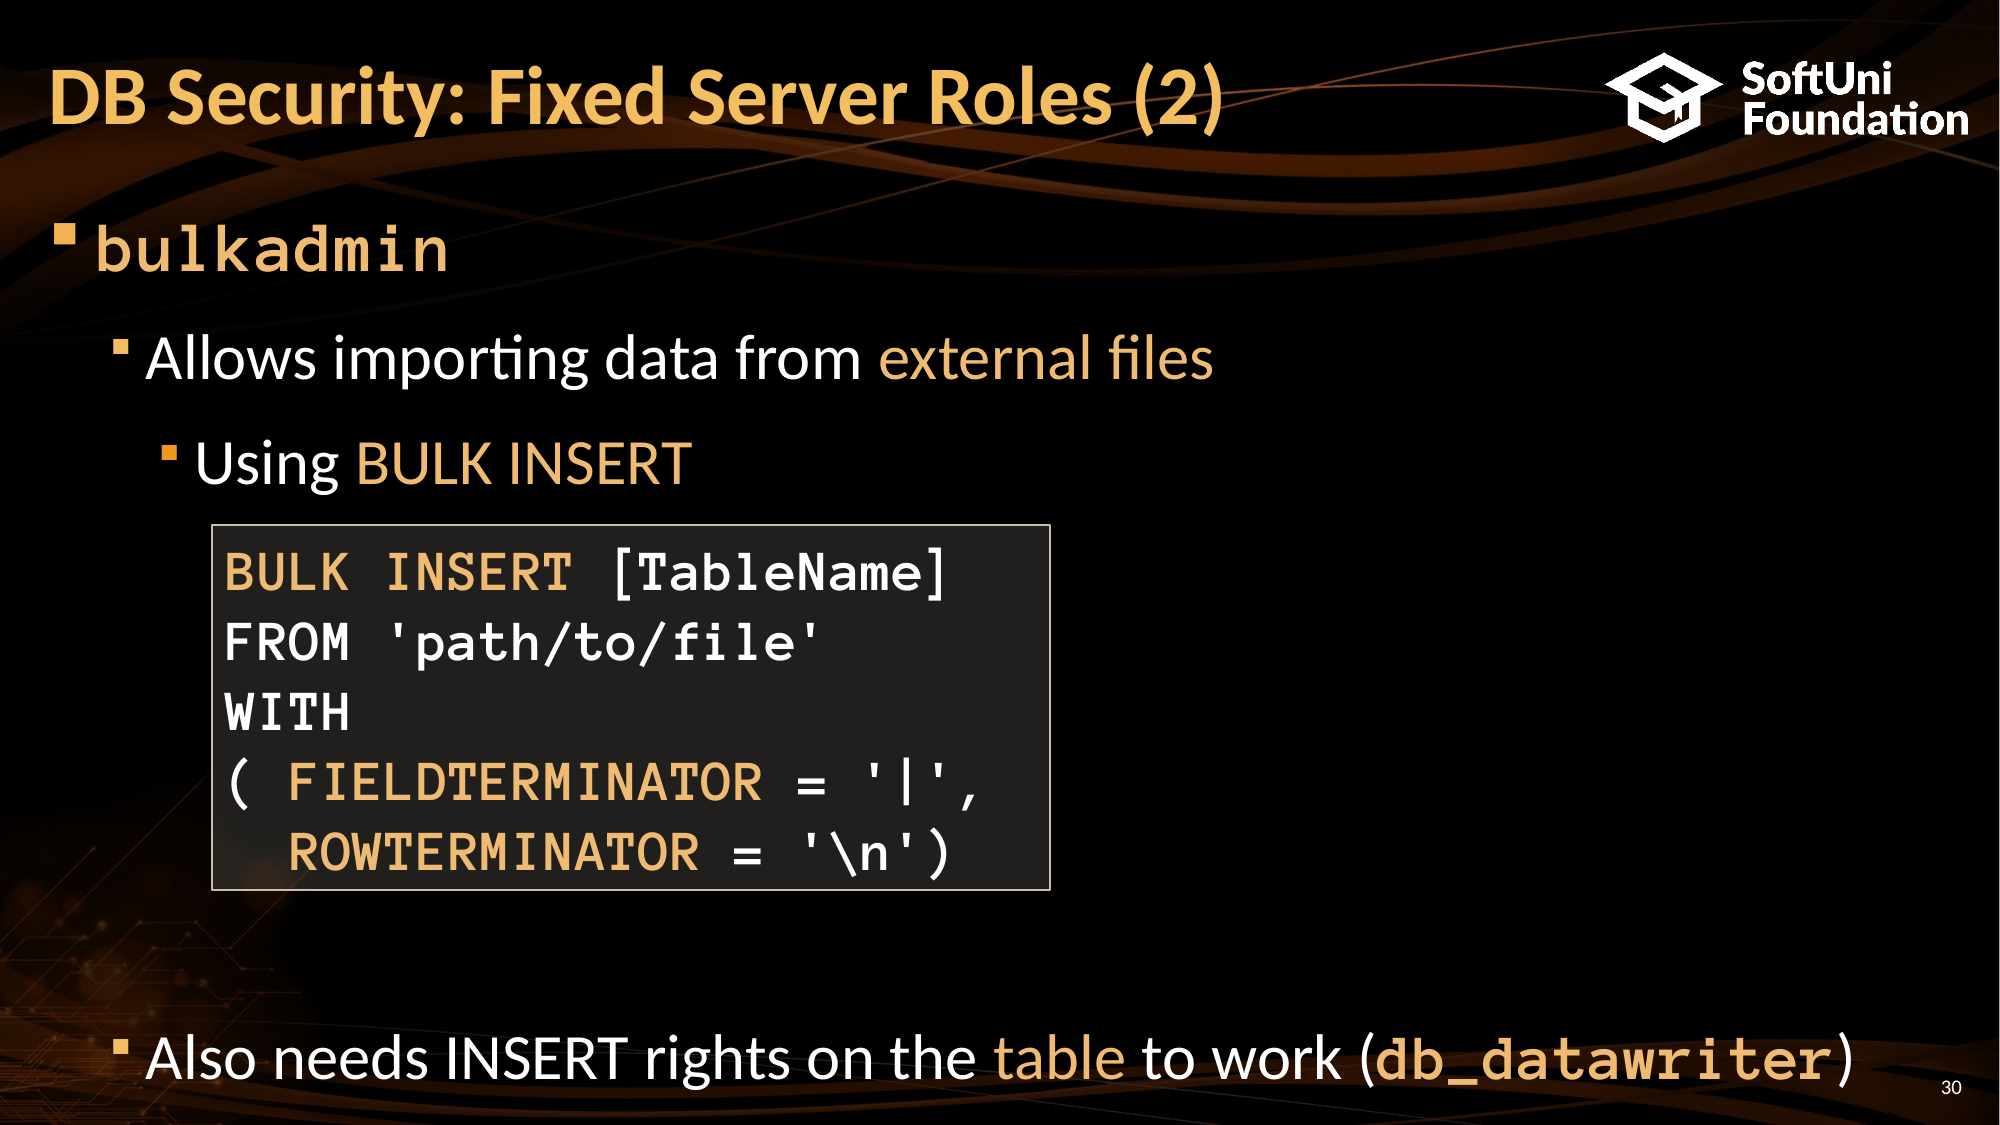

# DB Security: Fixed Server Roles (2)
bulkadmin
Allows importing data from external files
Using BULK INSERT
Also needs INSERT rights on the table to work (db_datawriter)
BULK INSERT [TableName]
FROM 'path/to/file'
WITH
( FIELDTERMINATOR = '|',
  ROWTERMINATOR = '\n')
30